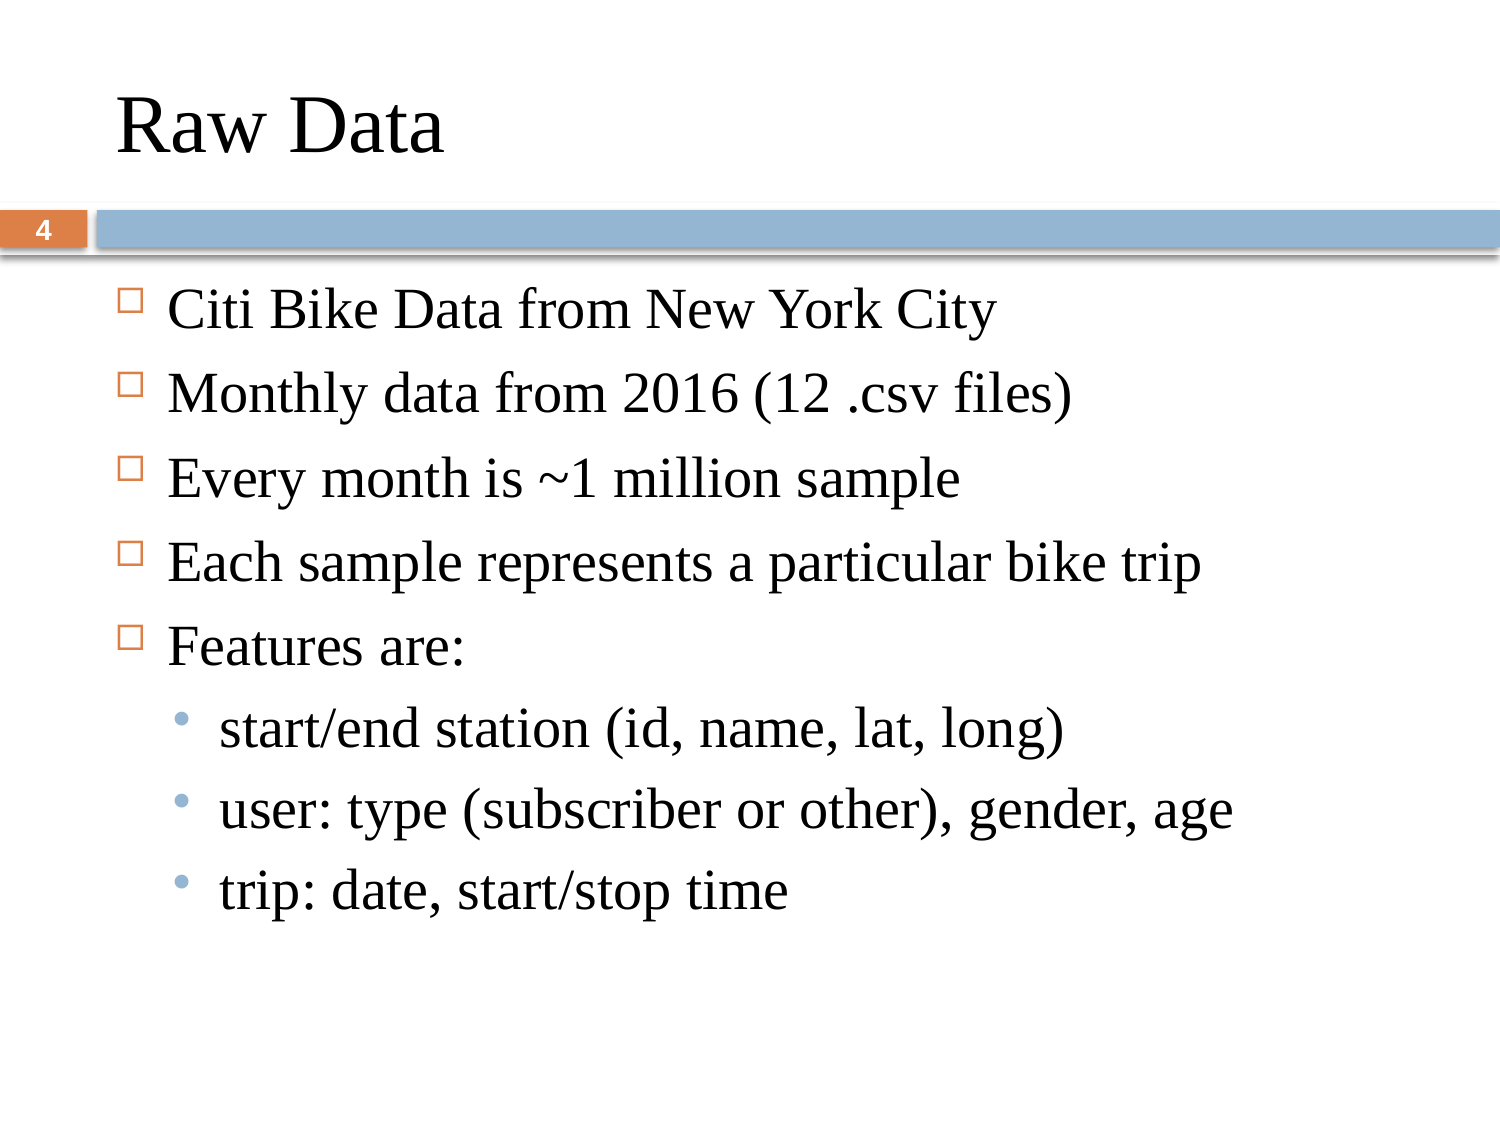

# Raw Data
4
Citi Bike Data from New York City
Monthly data from 2016 (12 .csv files)
Every month is ~1 million sample
Each sample represents a particular bike trip
Features are:
start/end station (id, name, lat, long)
user: type (subscriber or other), gender, age
trip: date, start/stop time